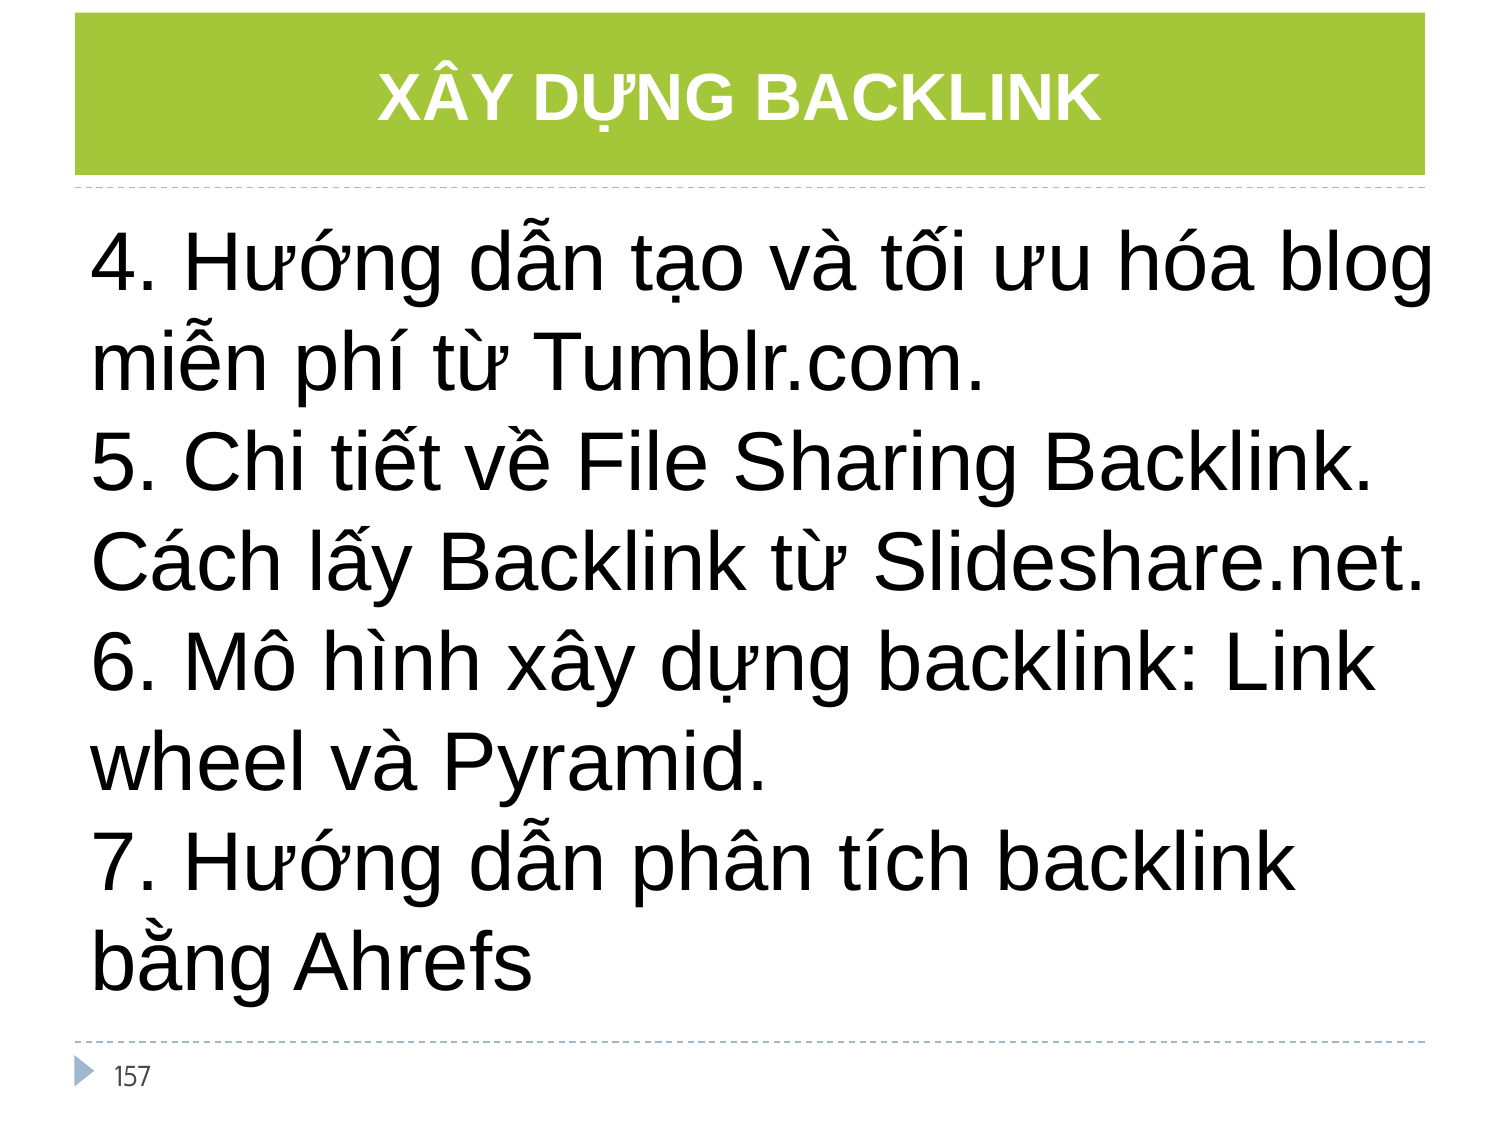

# XÂY DỰNG BACKLINK
4. Hướng dẫn tạo và tối ưu hóa blog miễn phí từ Tumblr.com.
5. Chi tiết về File Sharing Backlink. Cách lấy Backlink từ Slideshare.net.
6. Mô hình xây dựng backlink: Link wheel và Pyramid.
7. Hướng dẫn phân tích backlink bằng Ahrefs
157